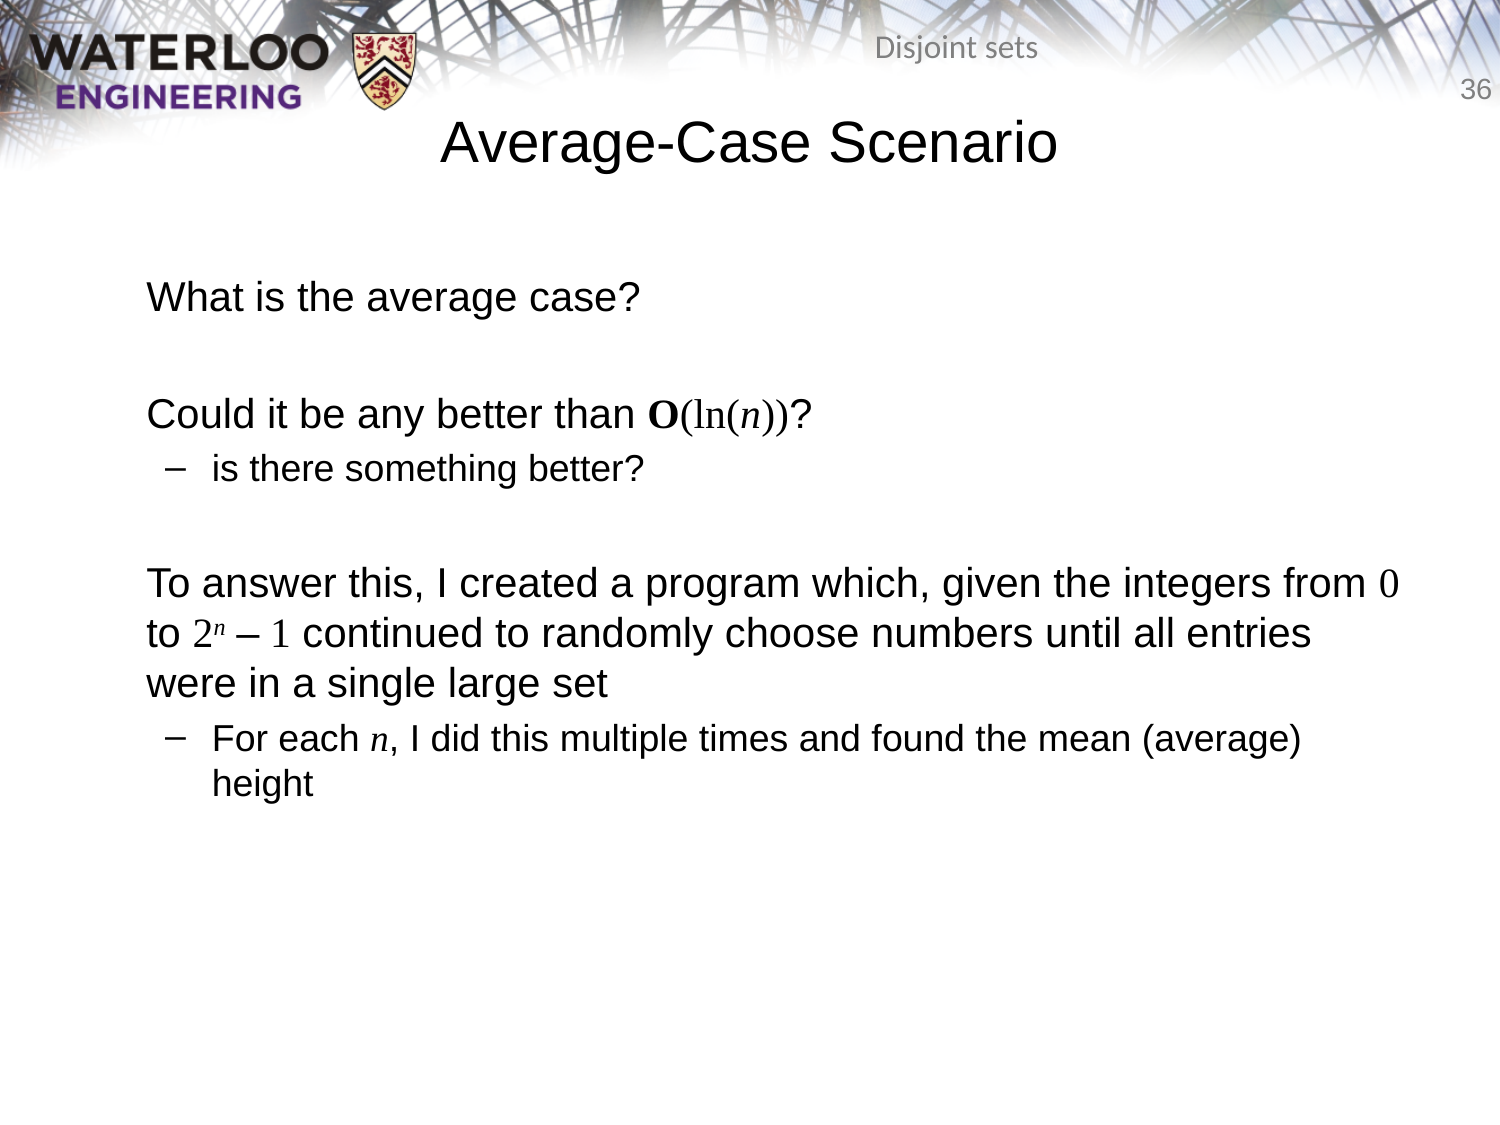

Average-Case Scenario
	What is the average case?

	Could it be any better than O(ln(n))?
is there something better?

	To answer this, I created a program which, given the integers from 0 to 2n – 1 continued to randomly choose numbers until all entries were in a single large set
For each n, I did this multiple times and found the mean (average) height